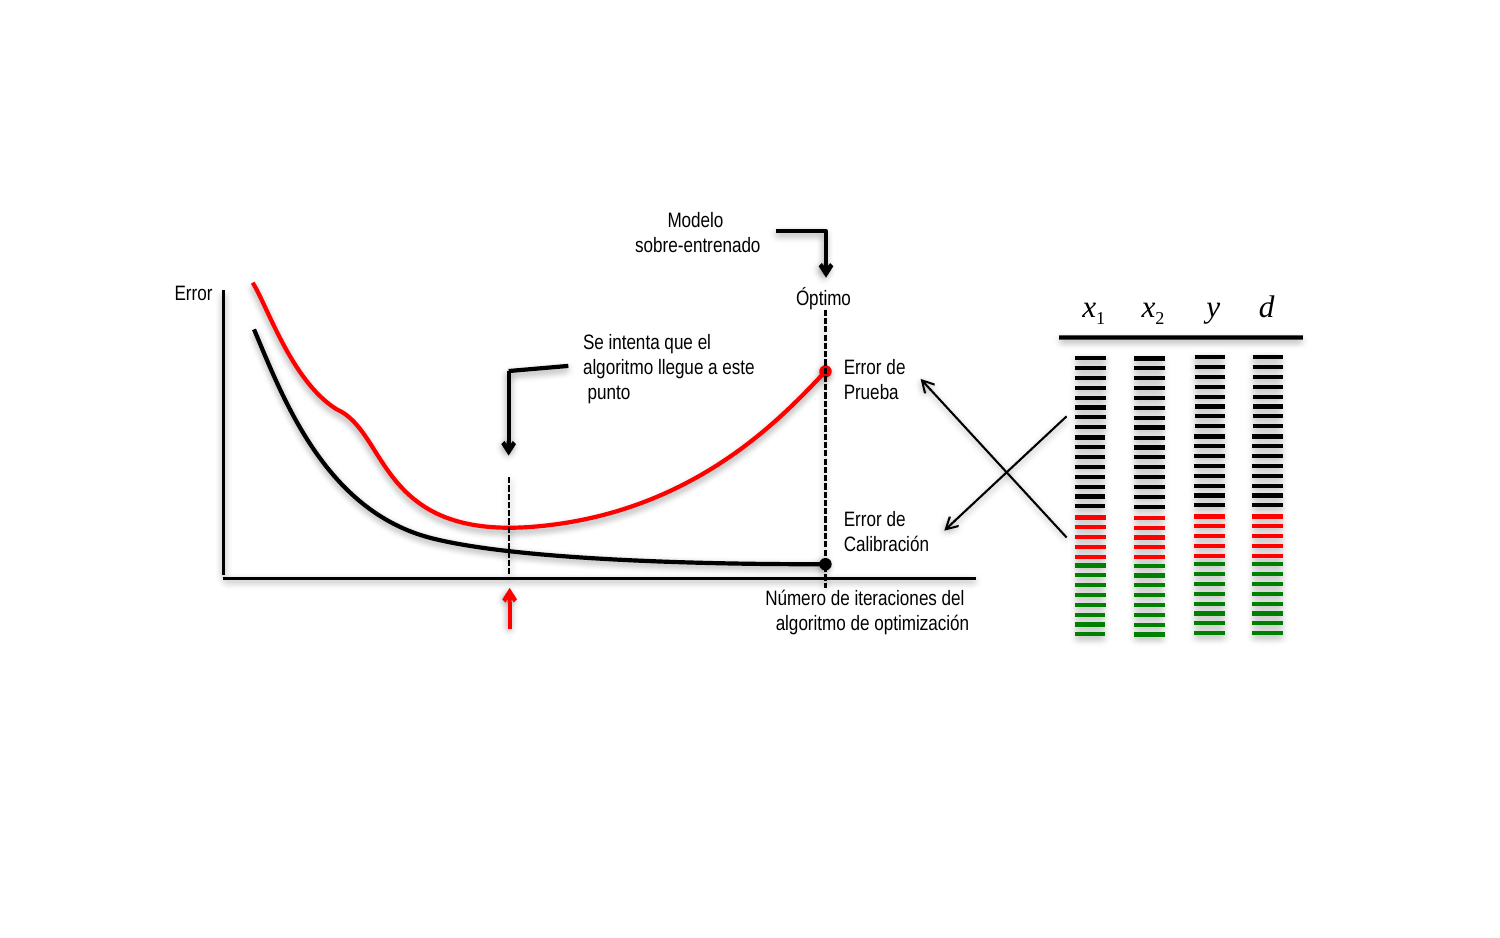

Modelo
sobre-entrenado
Error
Óptimo
x1
x2
y
d

Se intenta que el
algoritmo llegue a este
 punto

Error de
Prueba
Error de
Calibración
Número de iteraciones del
algoritmo de optimización